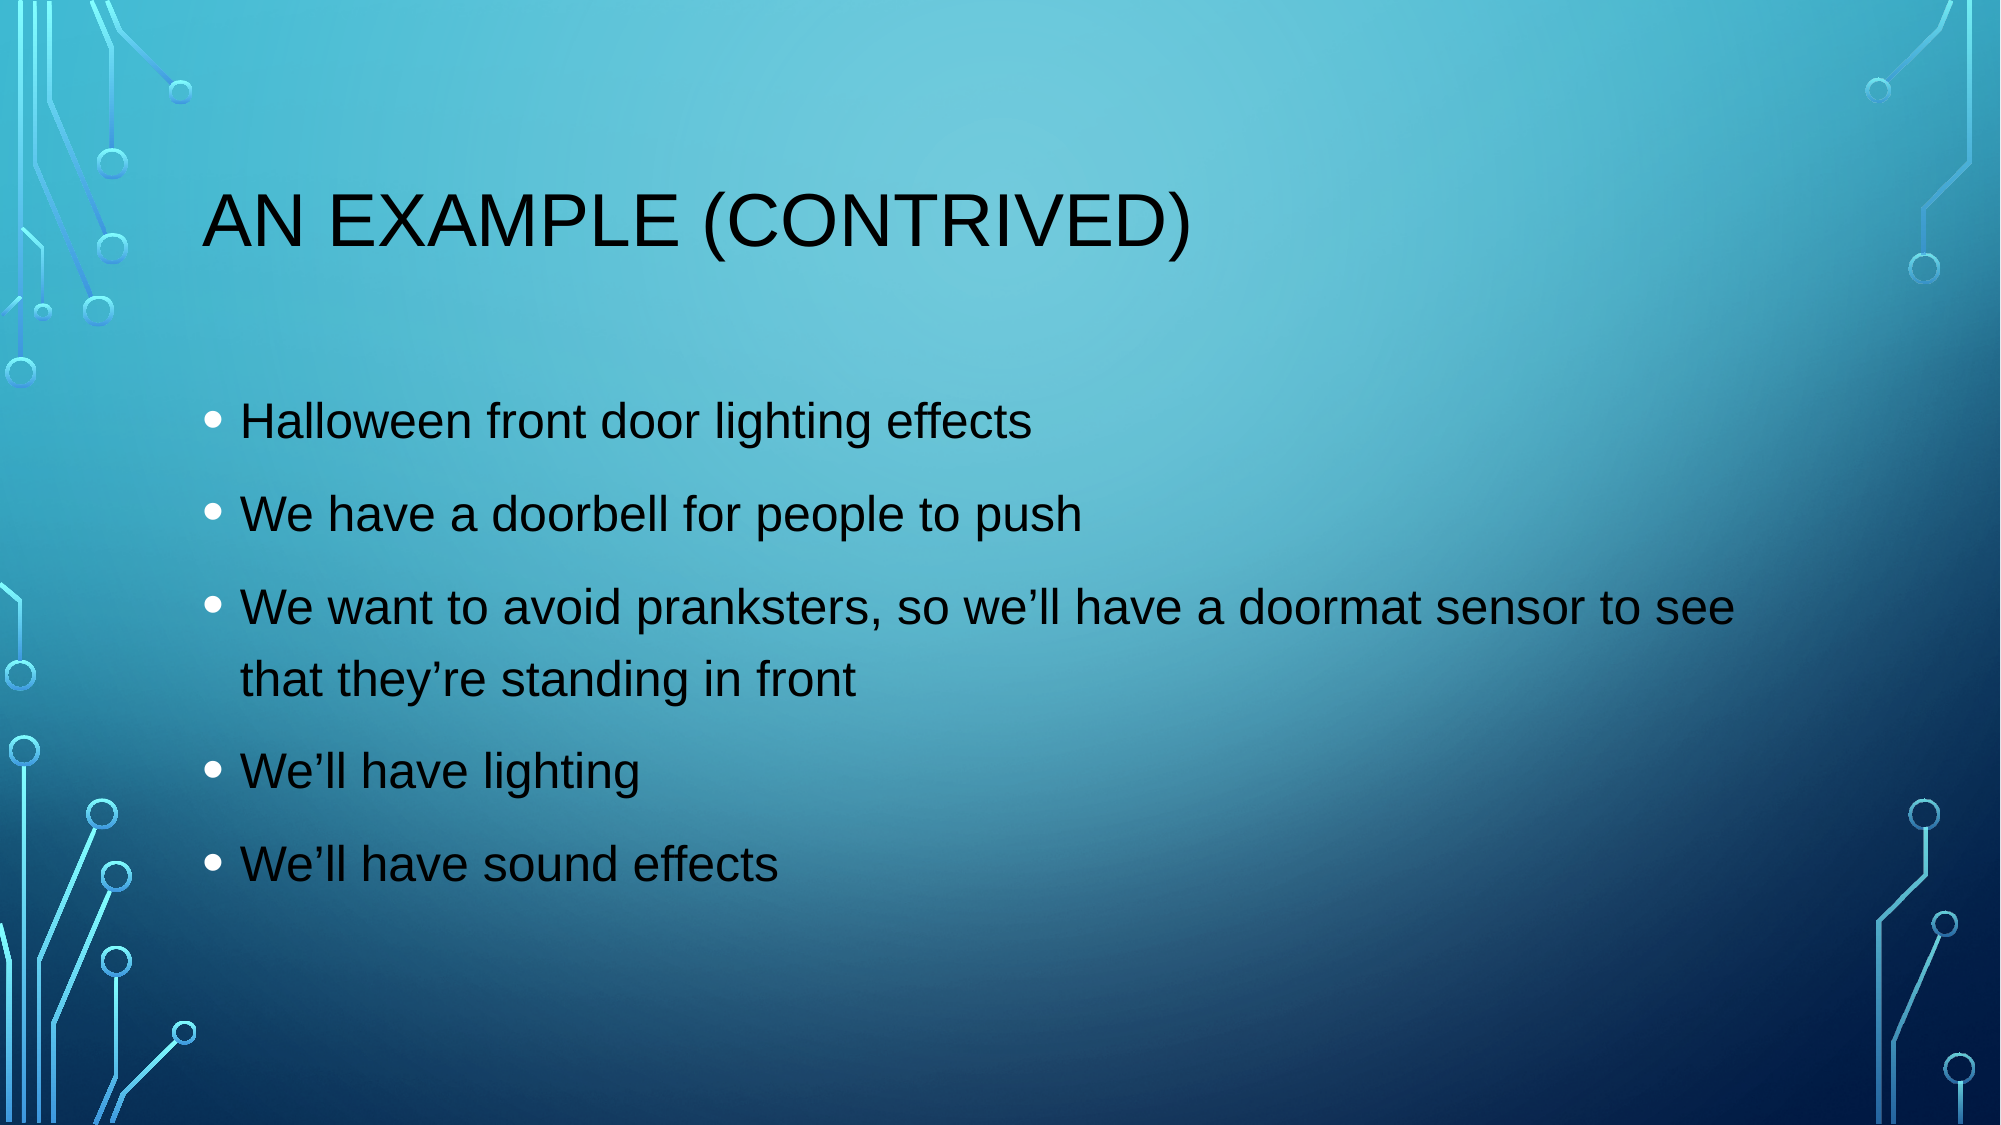

# An example (contrived)
Halloween front door lighting effects
We have a doorbell for people to push
We want to avoid pranksters, so we’ll have a doormat sensor to see that they’re standing in front
We’ll have lighting
We’ll have sound effects